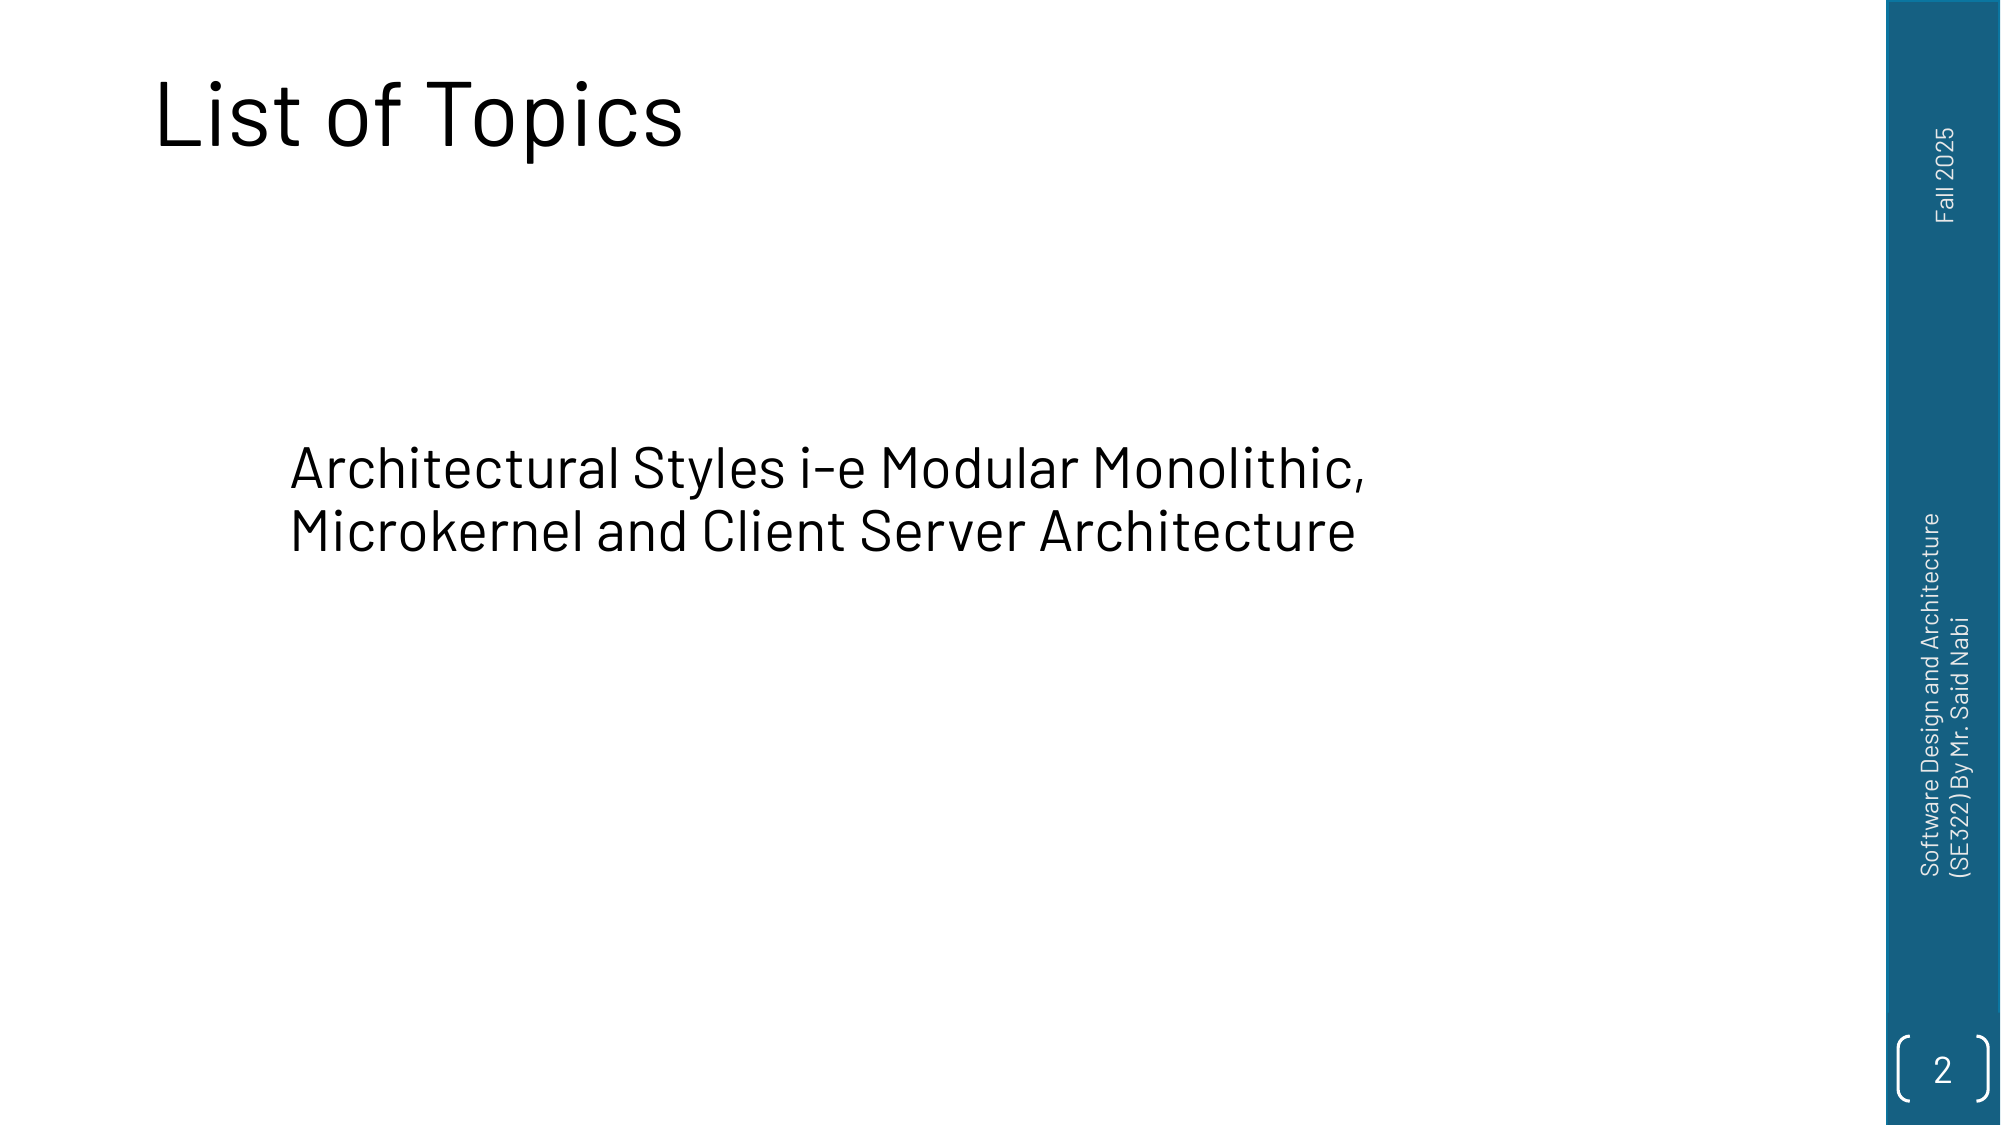

# List of Topics
Architectural Styles i-e Modular Monolithic, Microkernel and Client Server Architecture